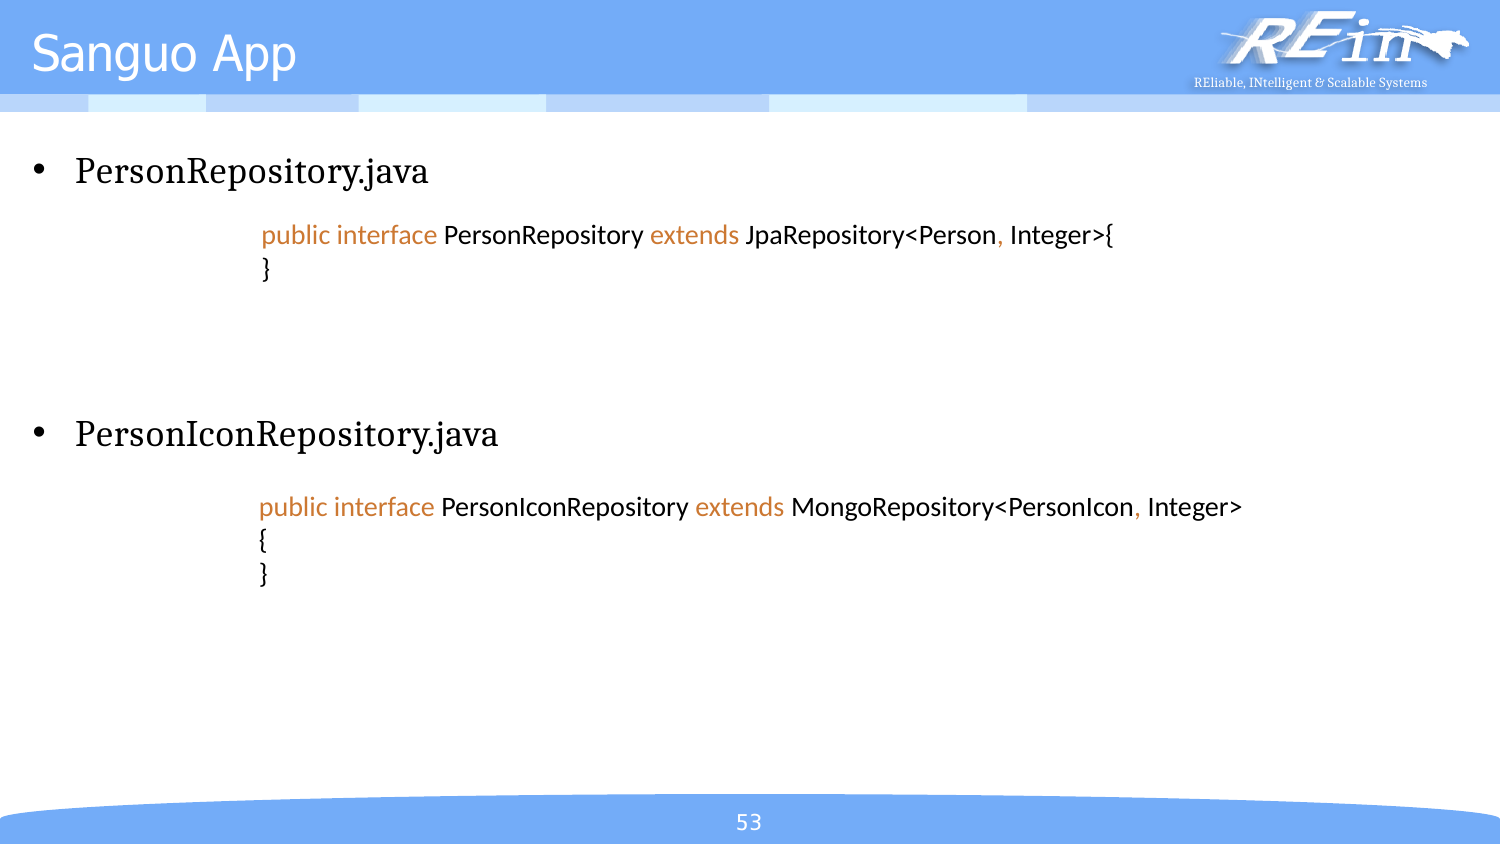

# Sanguo App
PersonRepository.java

PersonIconRepository.java

public interface PersonRepository extends JpaRepository<Person, Integer>{
}
public interface PersonIconRepository extends MongoRepository<PersonIcon, Integer> {
}
53